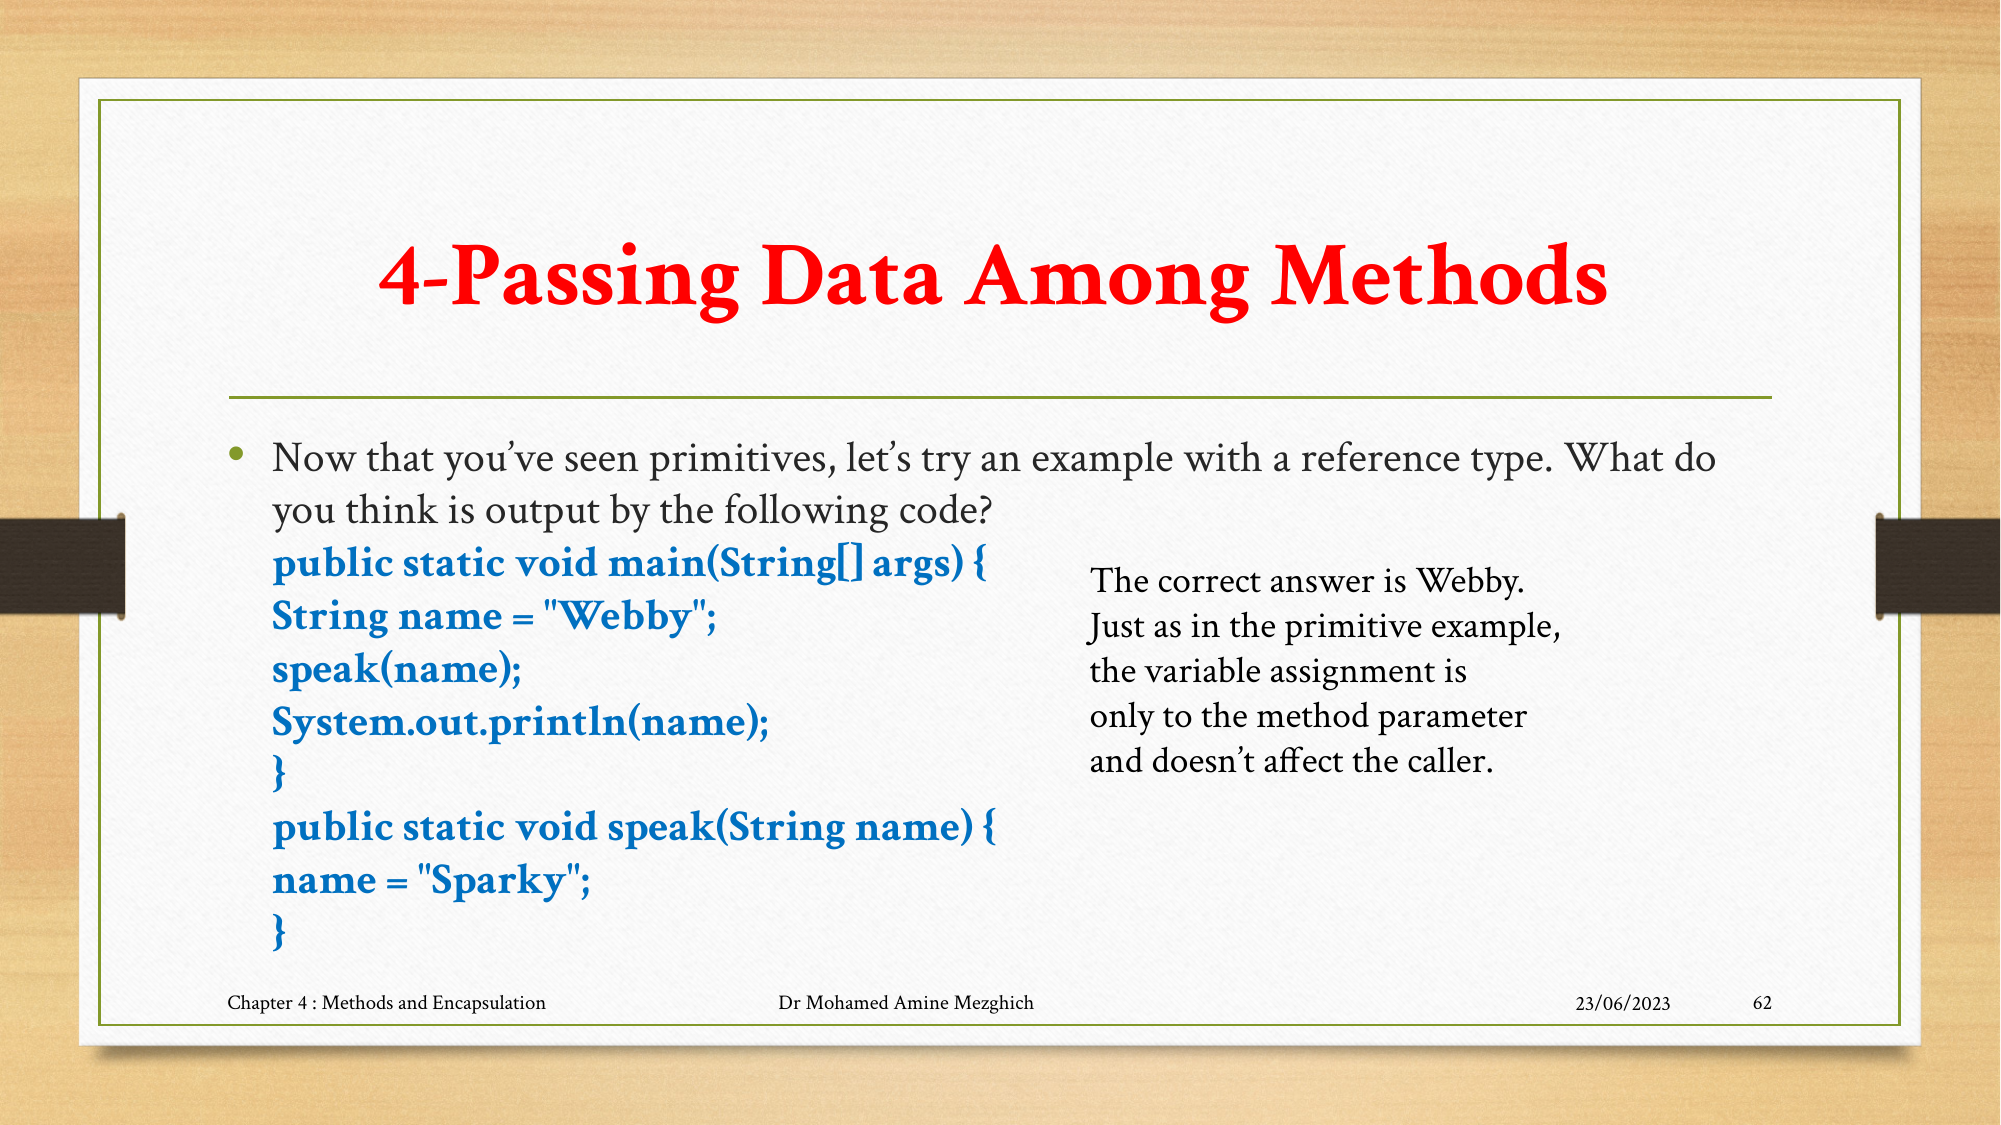

# 4-Passing Data Among Methods
Now that you’ve seen primitives, let’s try an example with a reference type. What do you think is output by the following code?
public static void main(String[] args) {
String name = "Webby";
speak(name);
System.out.println(name);
}
public static void speak(String name) {
name = "Sparky";
}
The correct answer is Webby. Just as in the primitive example, the variable assignment is
only to the method parameter and doesn’t affect the caller.
Chapter 4 : Methods and Encapsulation                                                 Dr Mohamed Amine Mezghich
23/06/2023
62